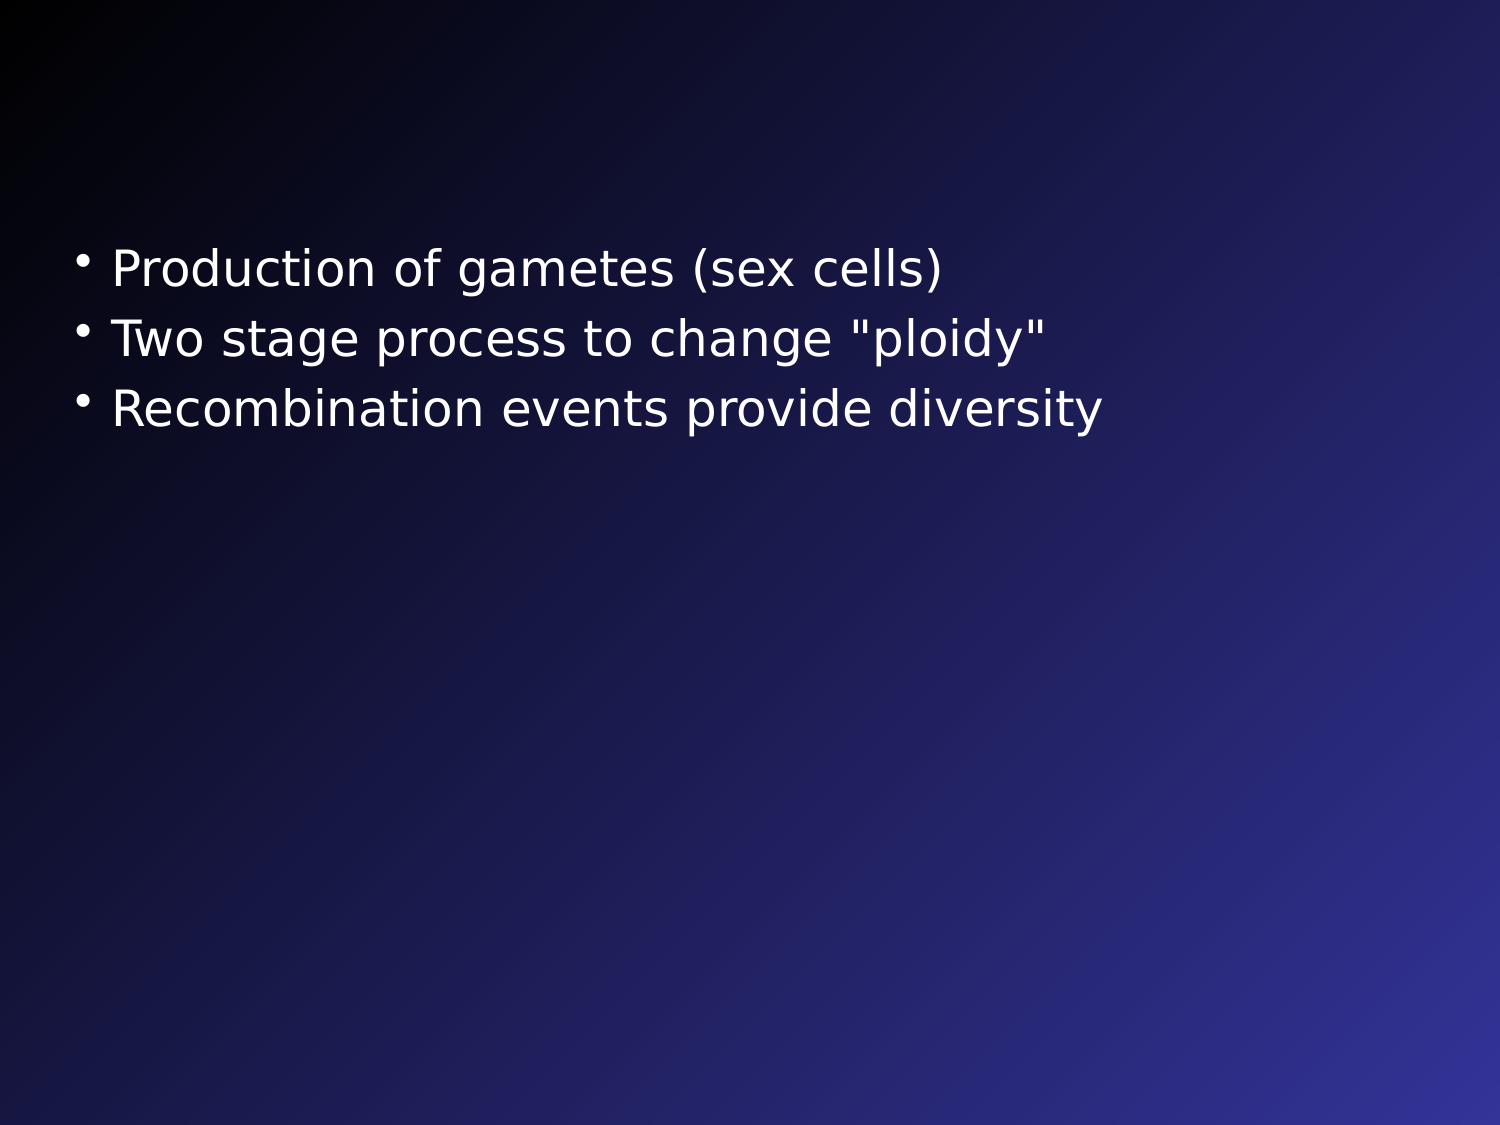

#
Production of gametes (sex cells)
Two stage process to change "ploidy"
Recombination events provide diversity